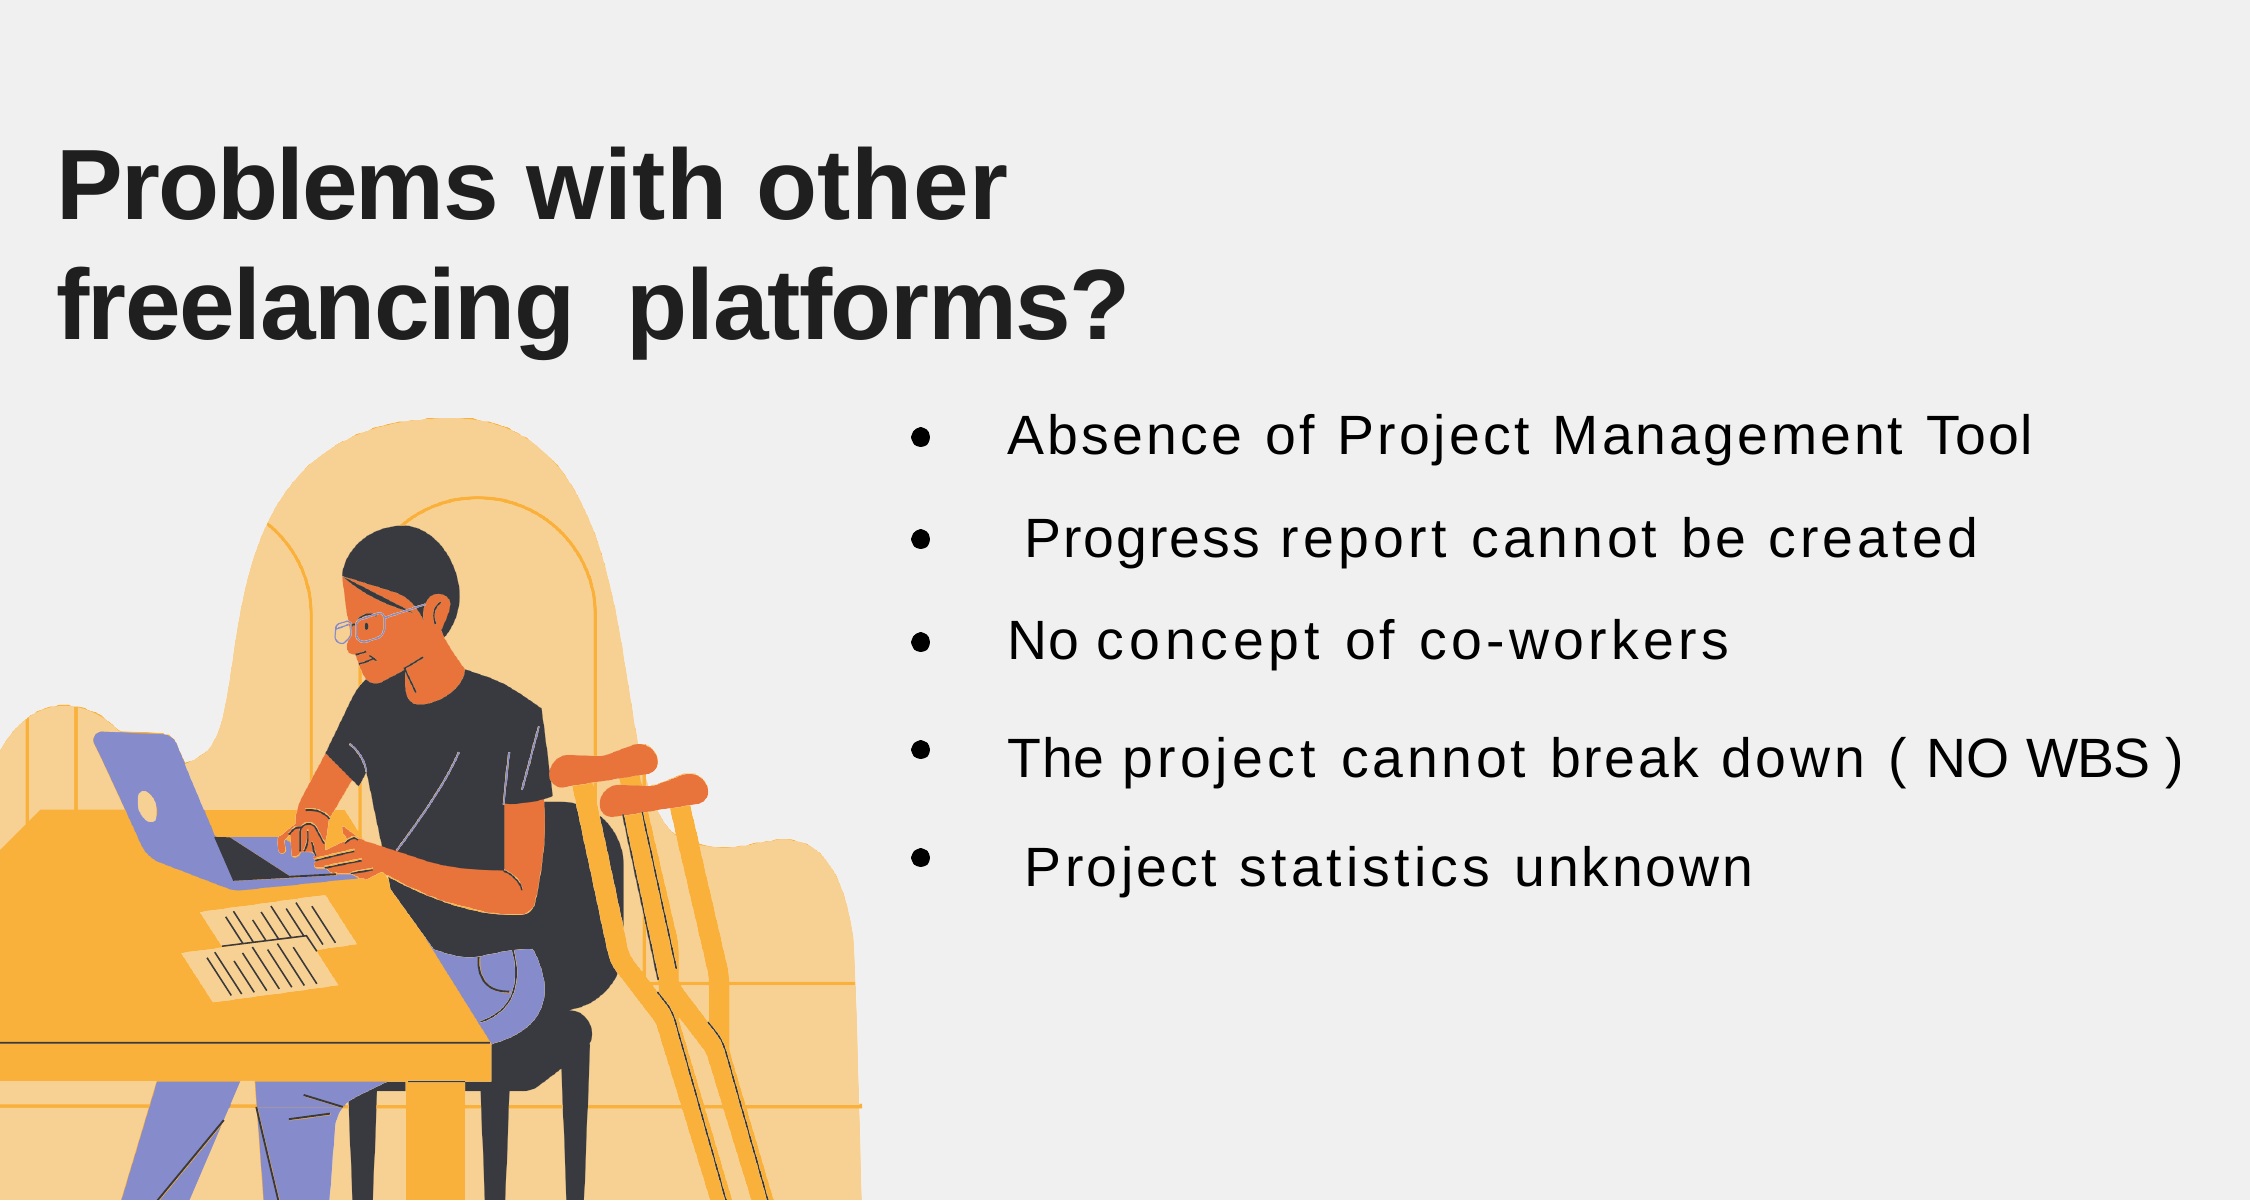

# Problems with other freelancing  platforms?
Absence of Project Management Tool  Progress report cannot be created  No concept of co-workers
The project cannot break down ( NO WBS )  Project statistics unknown